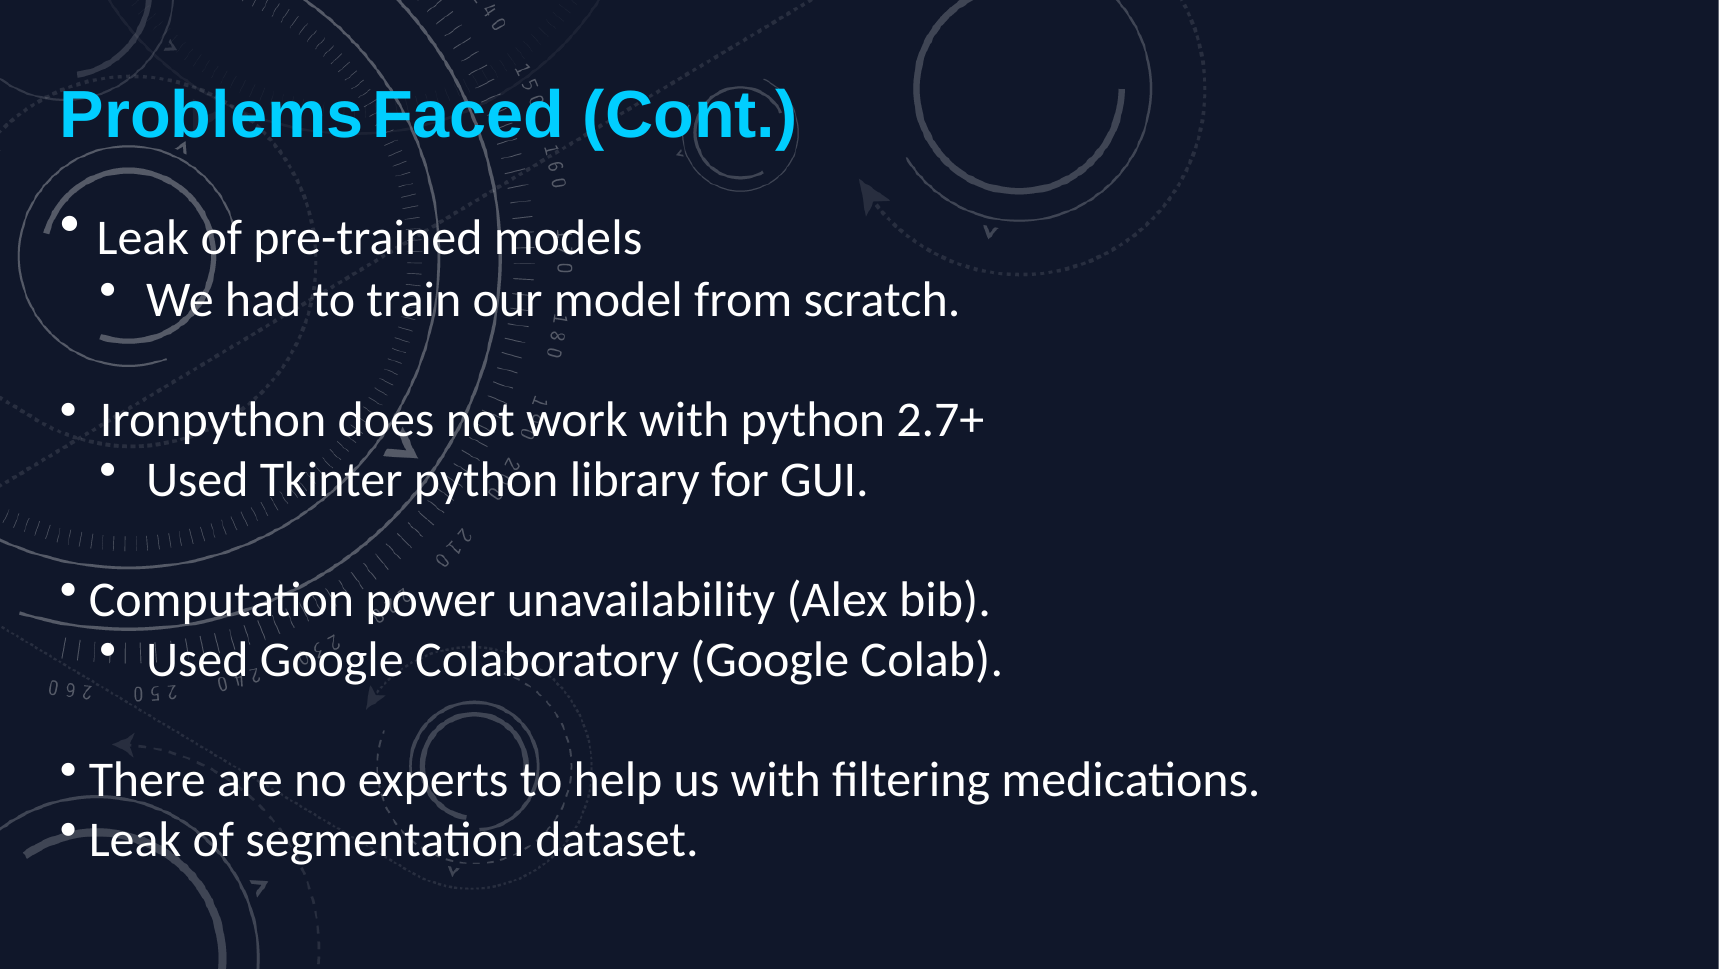

Problems Faced (Cont.)
 Leak of pre-trained models
 We had to train our model from scratch.
  Ironpython does not work with python 2.7+
 Used Tkinter python library for GUI.
 Computation power unavailability (Alex bib).
 Used Google Colaboratory (Google Colab).
 There are no experts to help us with filtering medications.
 Leak of segmentation dataset.